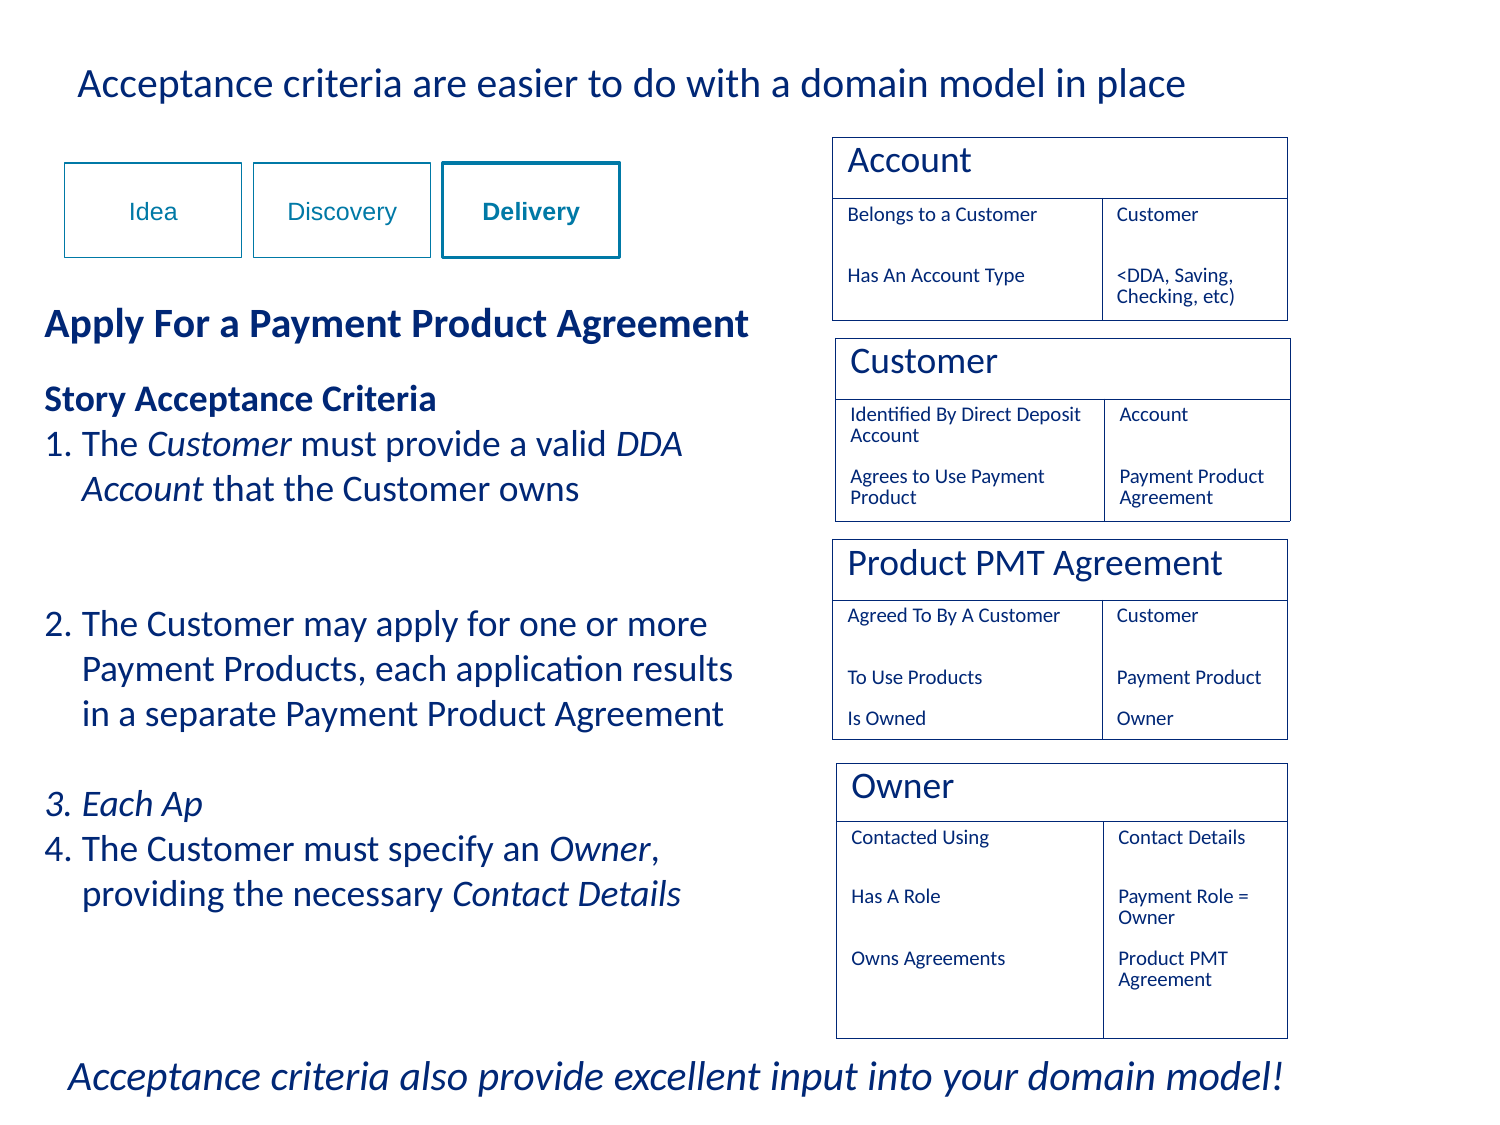

Acceptance criteria are easier to do with a domain model in place
| Account |  |
| --- | --- |
| Belongs to a Customer | Customer |
| Has An Account Type | <DDA, Saving, Checking, etc) |
Idea
Discovery
Delivery
Apply For a Payment Product Agreement

Story Acceptance Criteria
The Customer must provide a valid DDA Account that the Customer owns

The Customer may apply for one or more Payment Products, each application results in a separate Payment Product Agreement

Each Ap
The Customer must specify an Owner, providing the necessary Contact Details

| Customer |  |
| --- | --- |
| Identified By Direct Deposit Account | Account |
| Agrees to Use Payment Product | Payment Product Agreement |
| Product PMT Agreement |  |
| --- | --- |
| Agreed To By A Customer | Customer |
| To Use Products Is Owned | Payment Product Owner |
| Owner |  |
| --- | --- |
| Contacted Using | Contact Details |
| Has A Role Owns Agreements | Payment Role = Owner Product PMT Agreement |
Acceptance criteria also provide excellent input into your domain model!